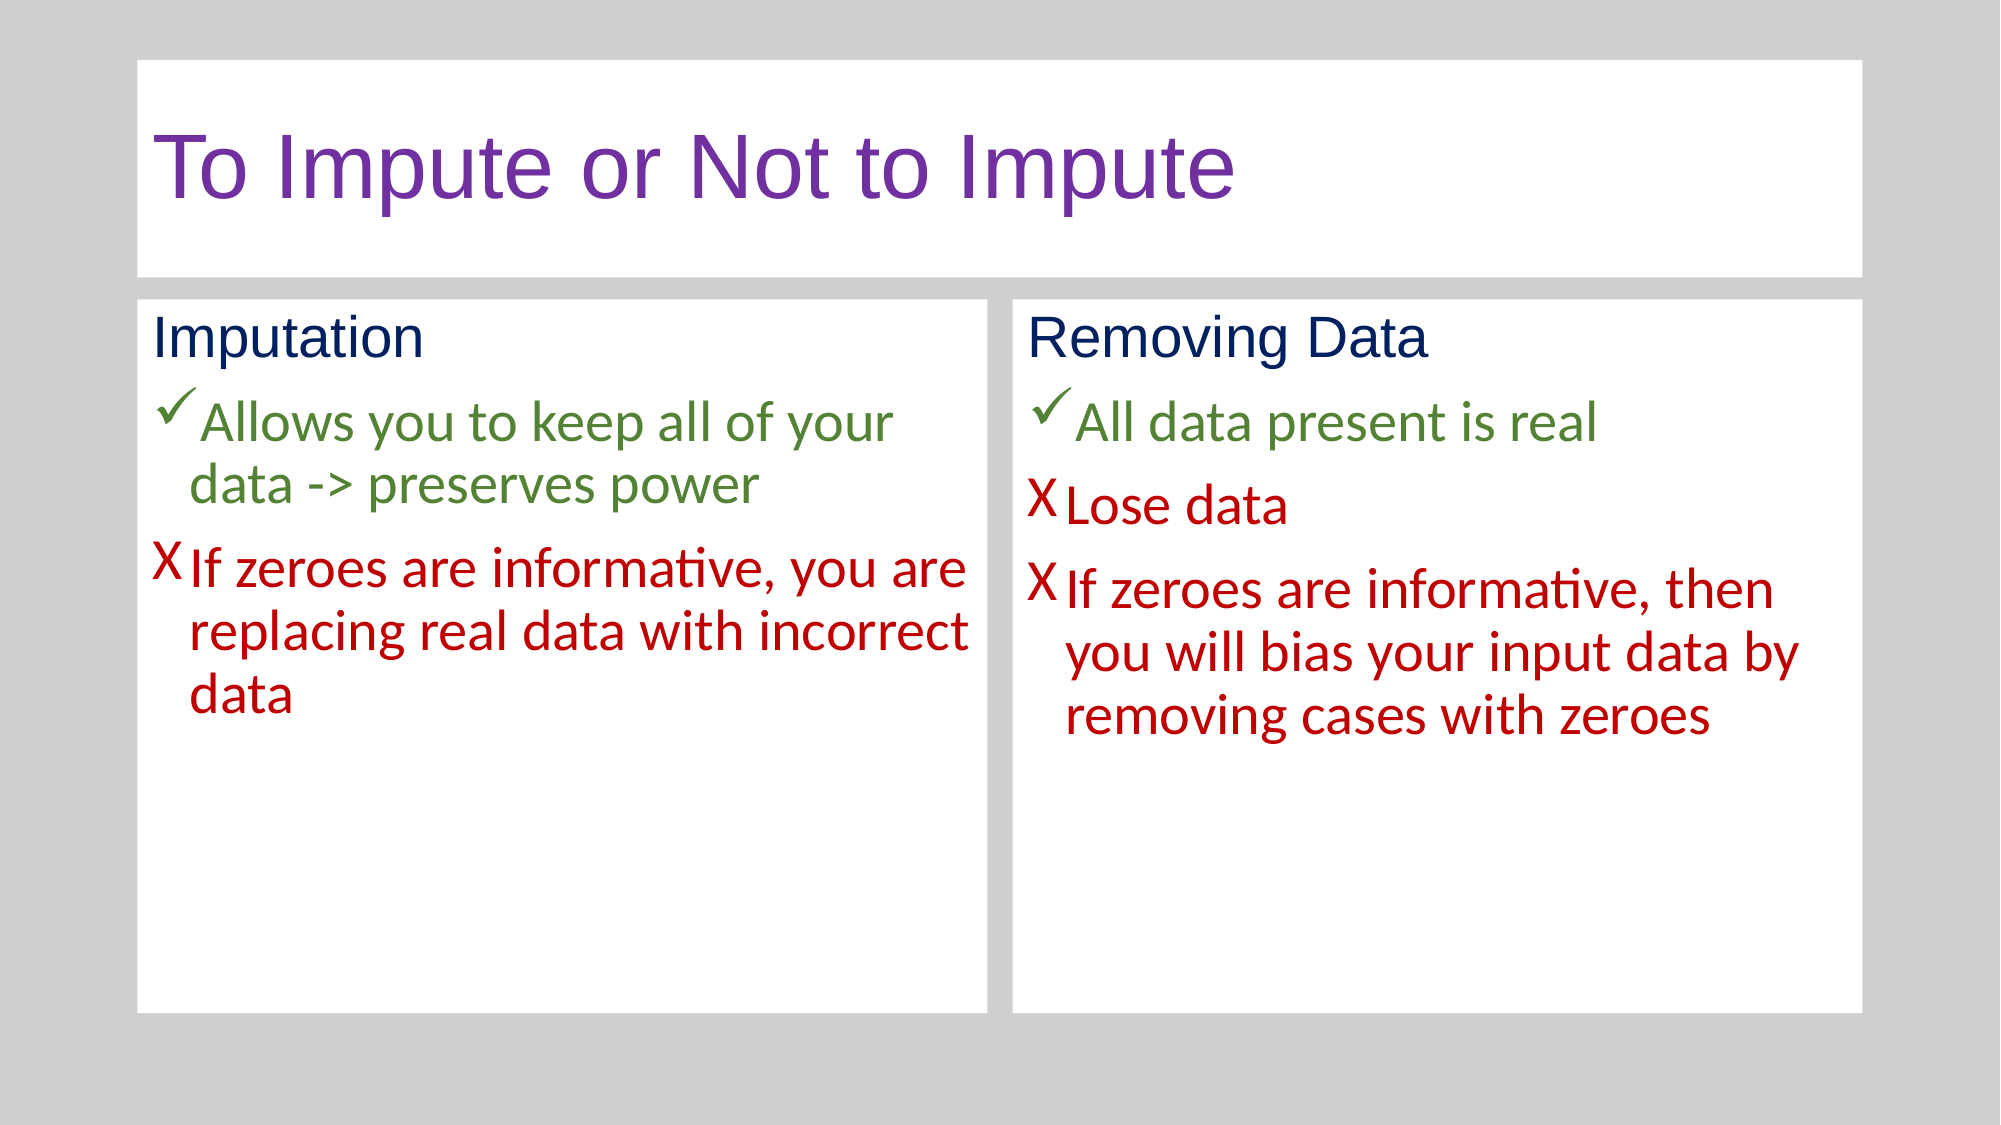

# To Impute or Not to Impute
Imputation
Allows you to keep all of your data -> preserves power
If zeroes are informative, you are replacing real data with incorrect data

Removing Data
All data present is real
Lose data
If zeroes are informative, then you will bias your input data by removing cases with zeroes